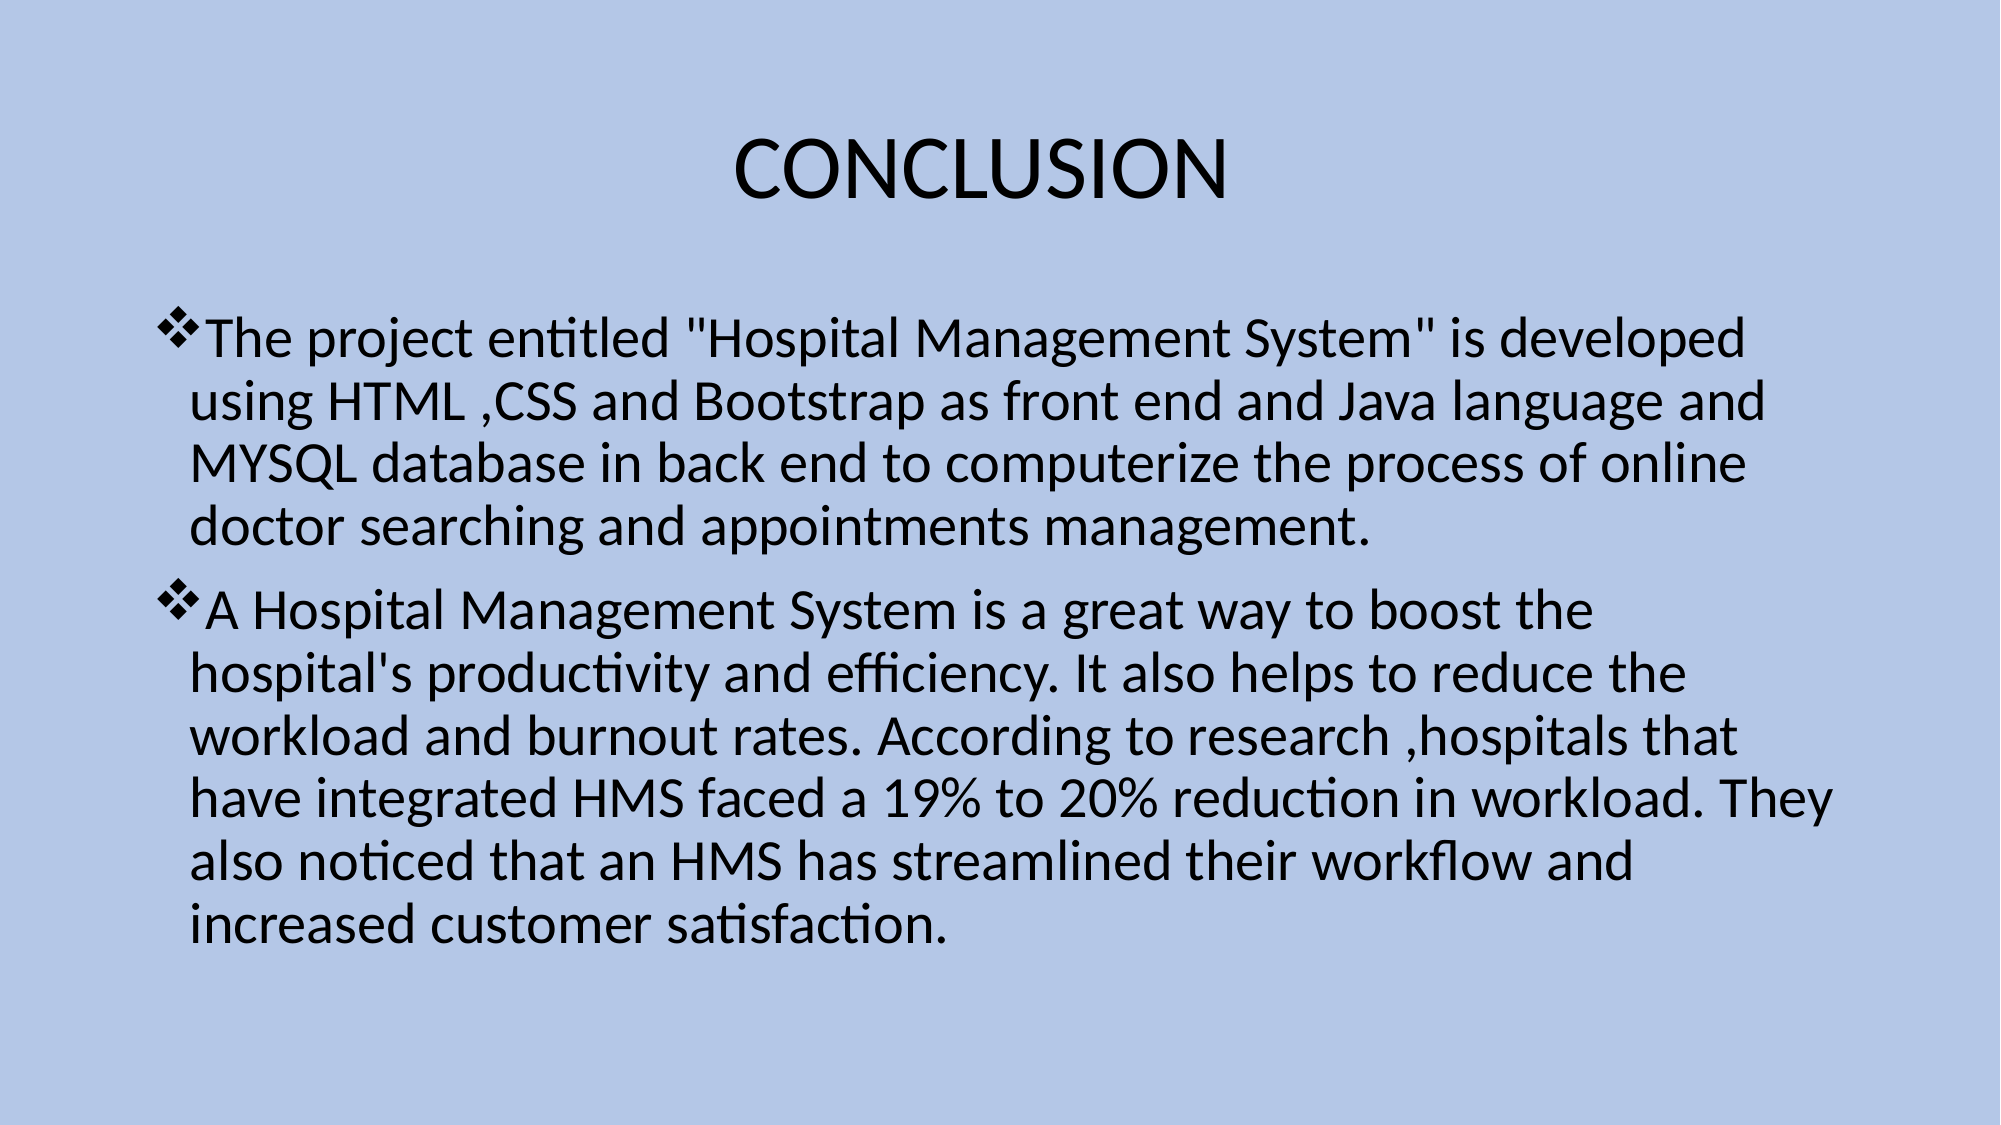

# CONCLUSION
The project entitled "Hospital Management System" is developed using HTML ,CSS and Bootstrap as front end and Java language and MYSQL database in back end to computerize the process of online doctor searching and appointments management.
A Hospital Management System is a great way to boost the hospital's productivity and efficiency. It also helps to reduce the workload and burnout rates. According to research ,hospitals that have integrated HMS faced a 19% to 20% reduction in workload. They also noticed that an HMS has streamlined their workflow and increased customer satisfaction.